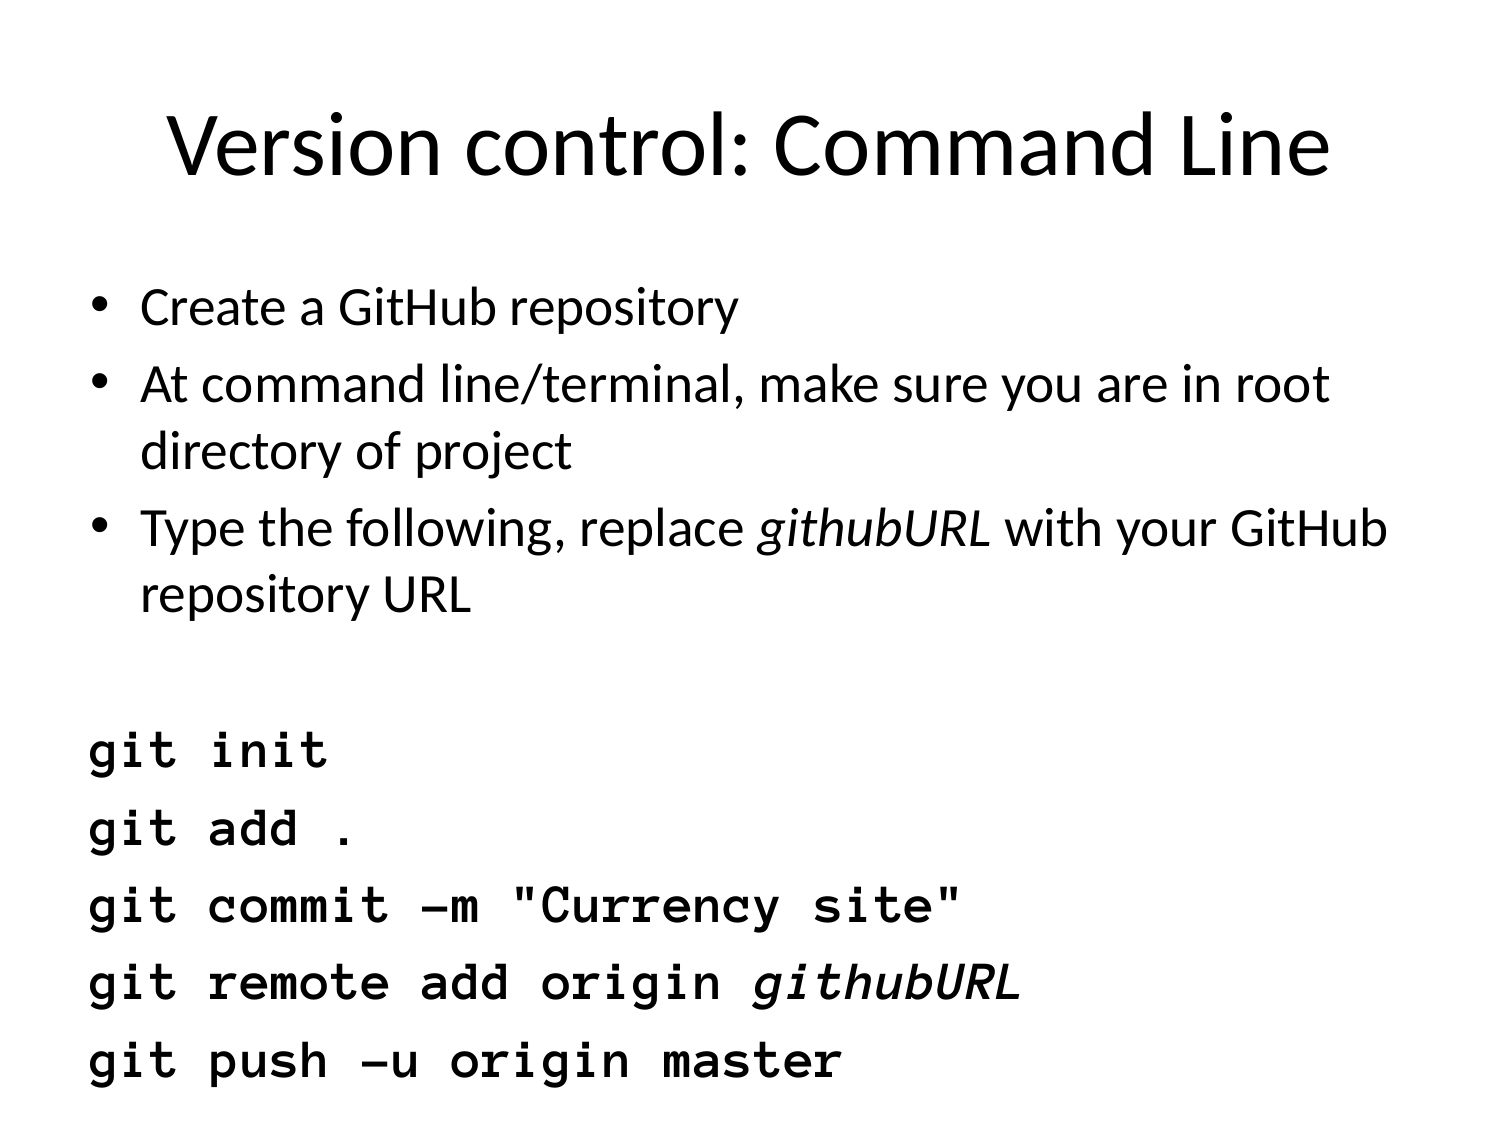

# Version control: Command Line
Create a GitHub repository
At command line/terminal, make sure you are in root directory of project
Type the following, replace githubURL with your GitHub repository URL

git init
git add .
git commit –m "Currency site"
git remote add origin githubURL
git push –u origin master